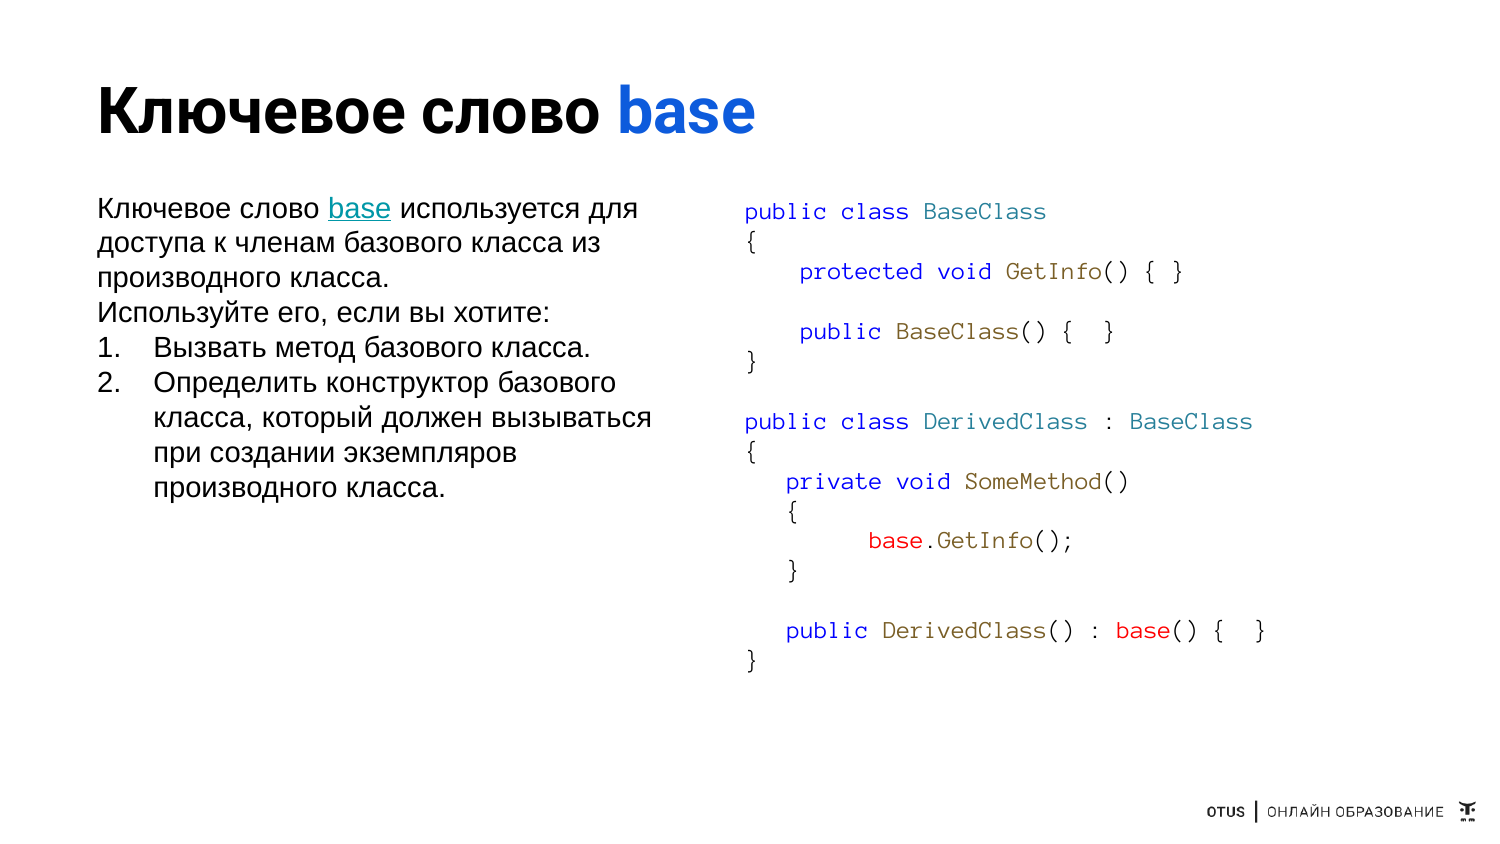

# Ключевое слово base
Ключевое слово base используется для доступа к членам базового класса из производного класса.
Используйте его, если вы хотите:
Вызвать метод базового класса.
Определить конструктор базового класса, который должен вызываться при создании экземпляров производного класса.
public class BaseClass
{
    protected void GetInfo() { }

    public BaseClass() {  }
}
public class DerivedClass : BaseClass
{
   private void SomeMethod()
   {
         base.GetInfo();
   }
   public DerivedClass() : base() {  }
}